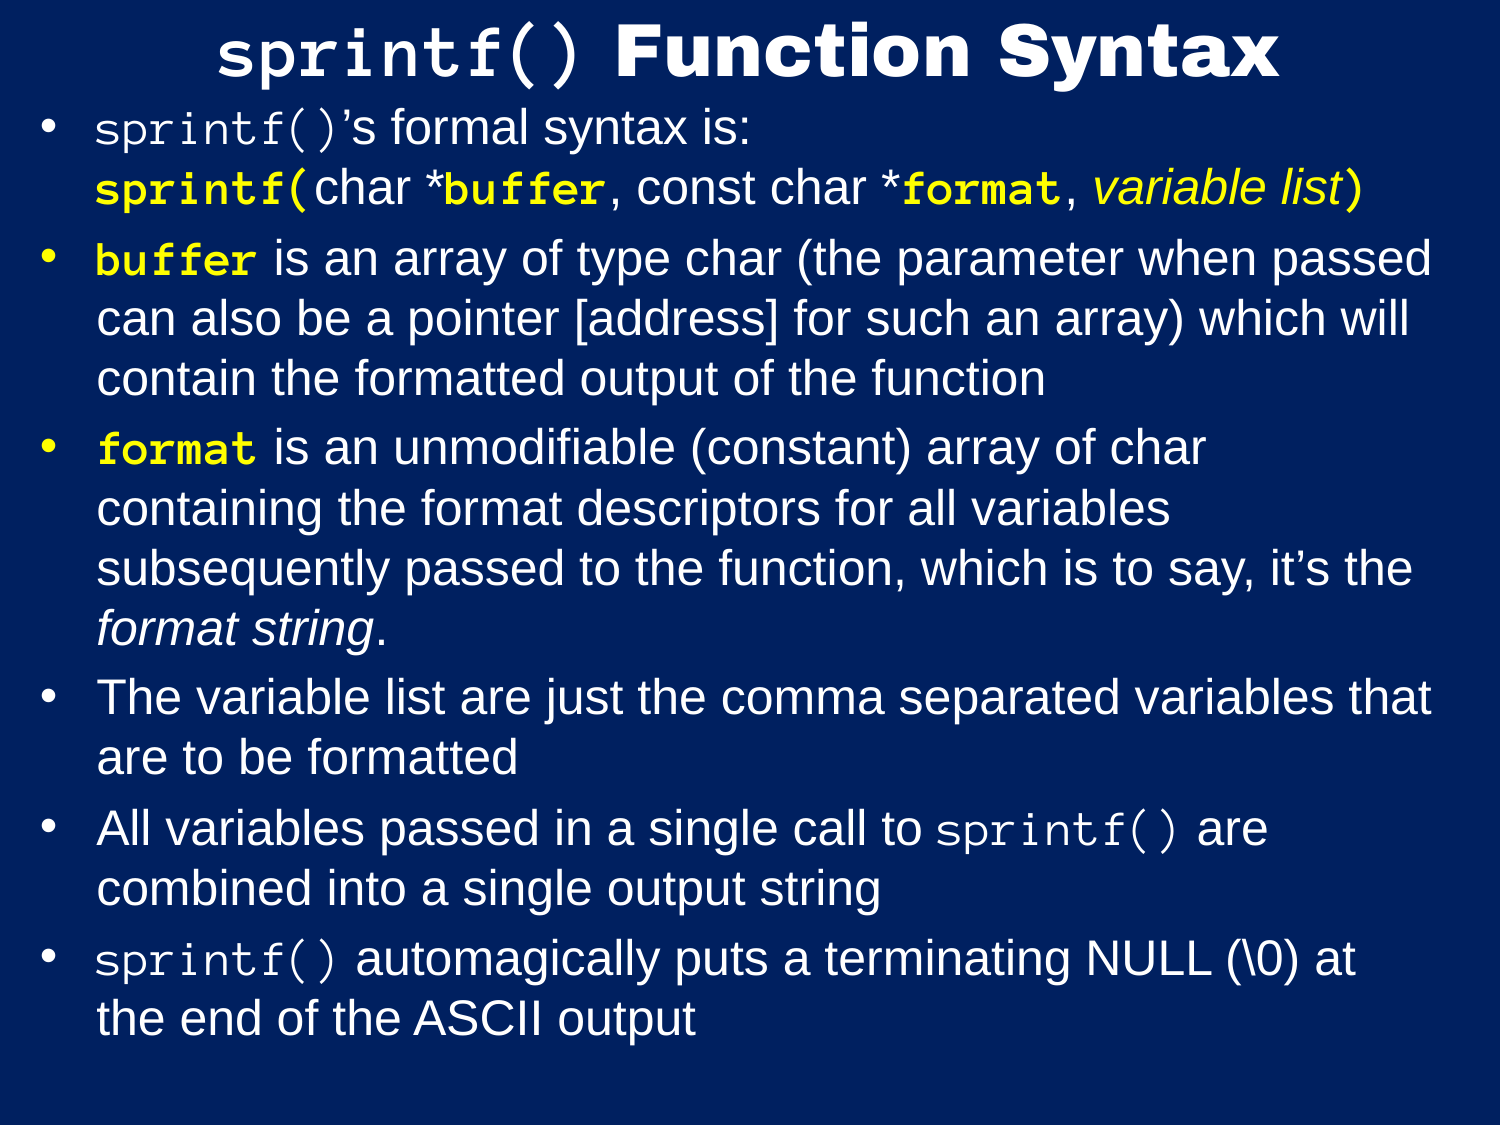

# sprintf() Function Syntax
sprintf()’s formal syntax is:
sprintf(char *buffer, const char *format, variable list)
buffer is an array of type char (the parameter when passed can also be a pointer [address] for such an array) which will contain the formatted output of the function
format is an unmodifiable (constant) array of char containing the format descriptors for all variables subsequently passed to the function, which is to say, it’s the format string.
The variable list are just the comma separated variables that are to be formatted
All variables passed in a single call to sprintf() are combined into a single output string
sprintf() automagically puts a terminating NULL (\0) at the end of the ASCII output